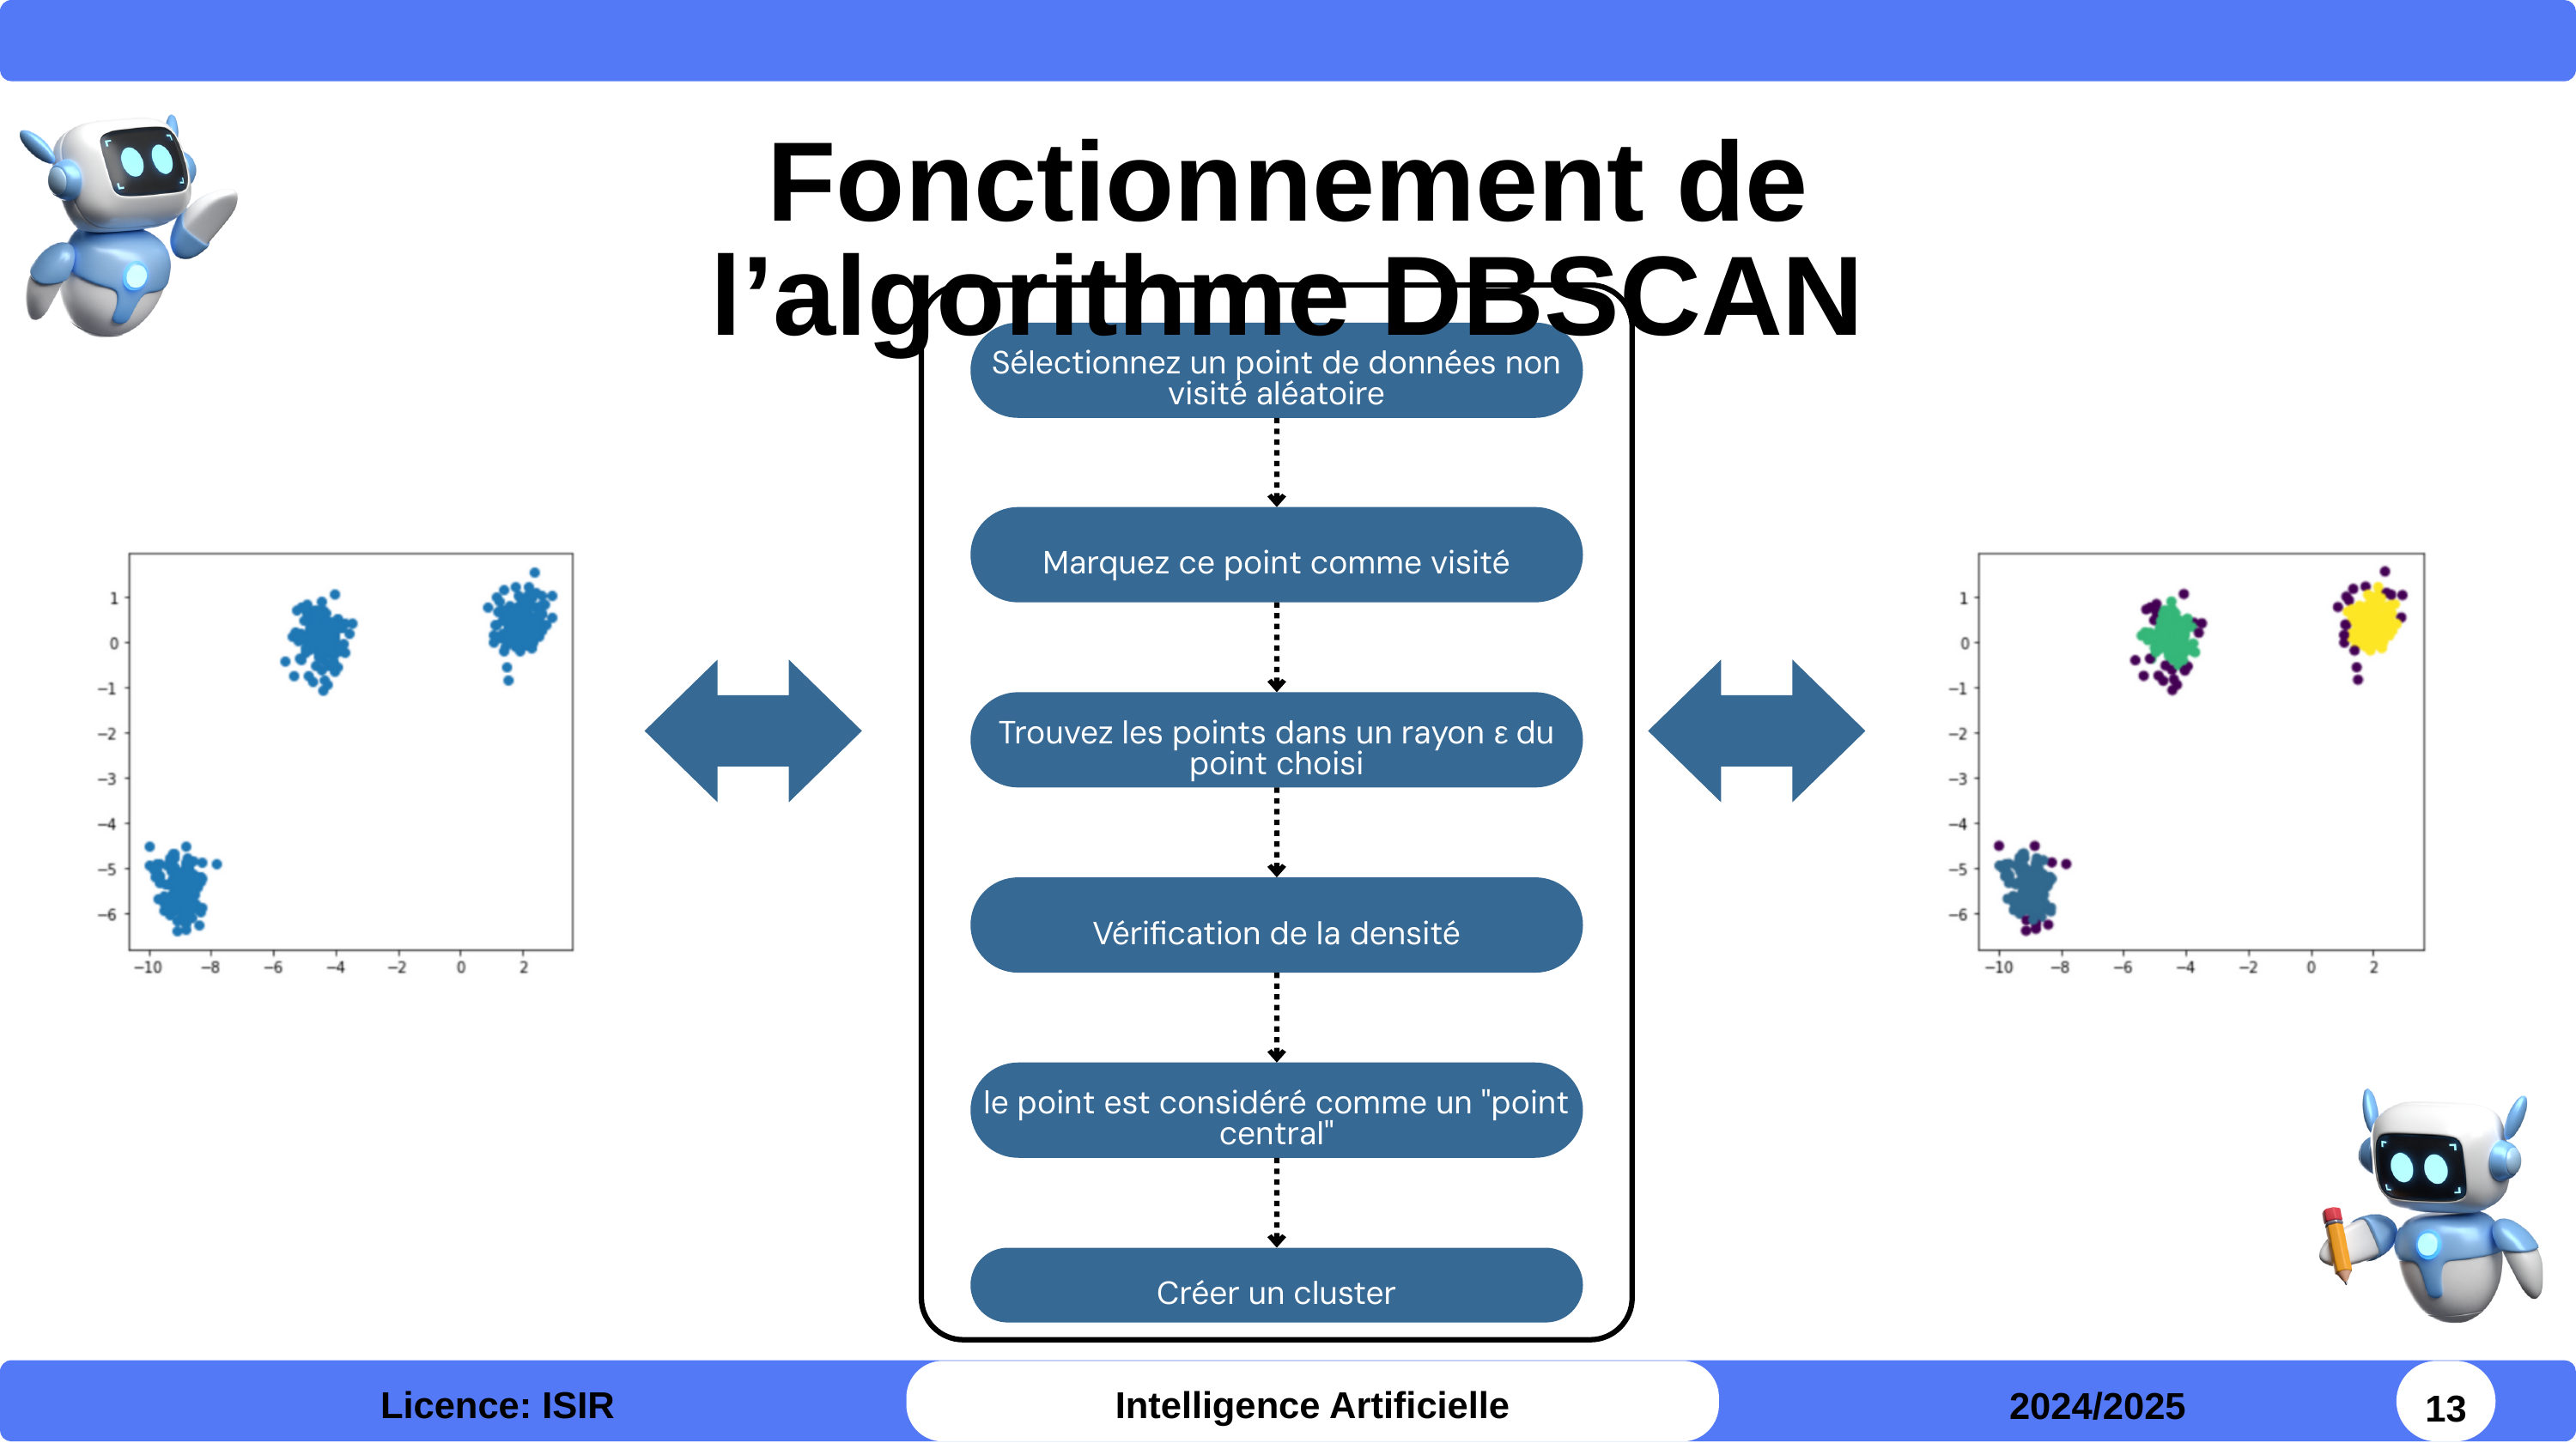

Fonctionnement de l’algorithme DBSCAN

Sélectionnez un point de données non visité aléatoire

Marquez ce point comme visité

Trouvez les points dans un rayon ε du point choisi

Vérification de la densité

le point est considéré comme un "point central"

Créer un cluster

13
Licence: ISIR
Intelligence Artificielle
2024/2025